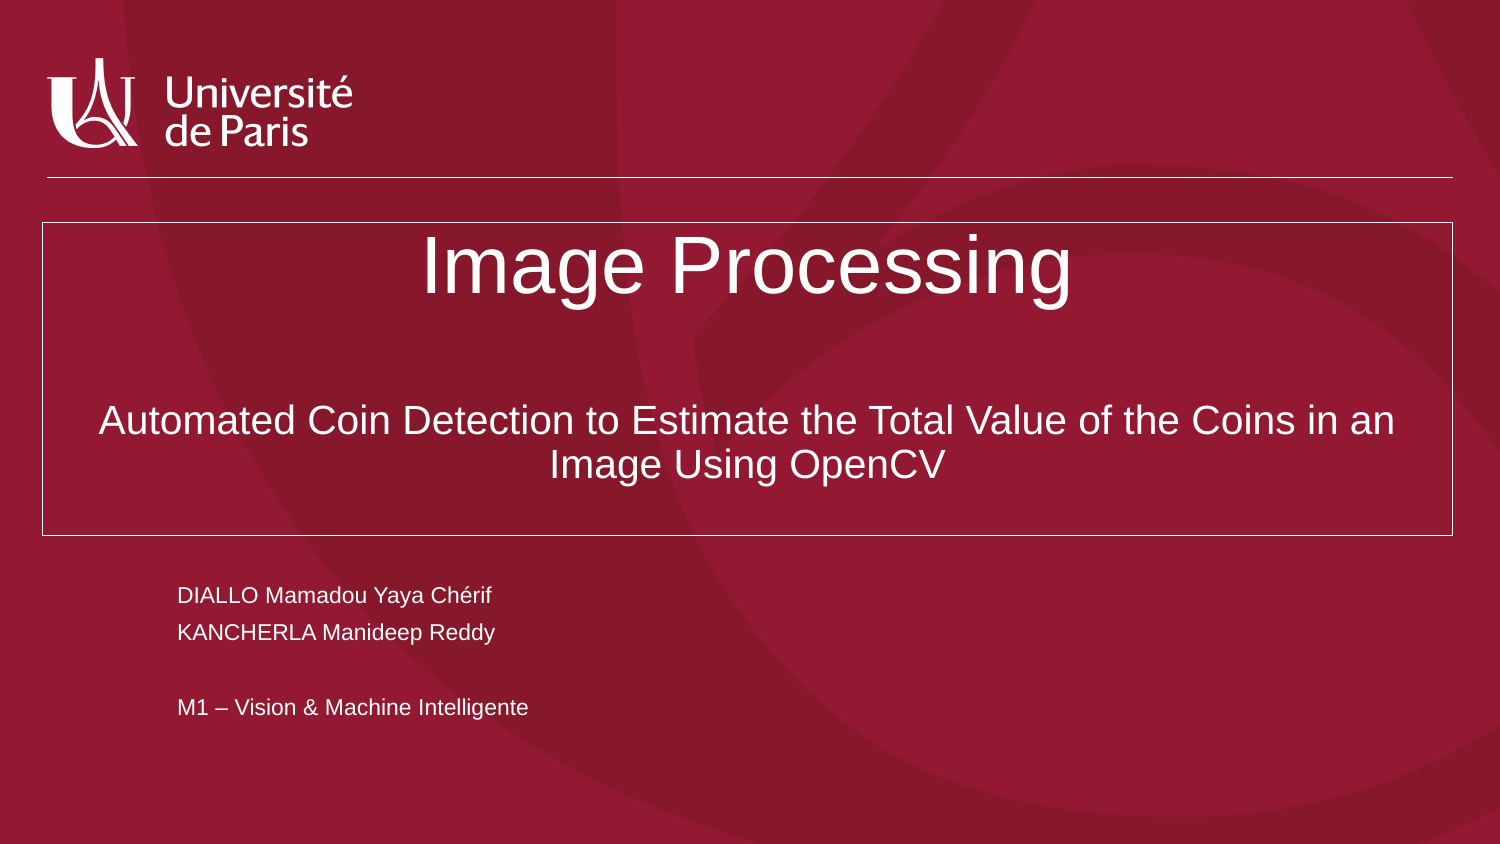

# Image Processing Automated Coin Detection to Estimate the Total Value of the Coins in an Image Using OpenCV
DIALLO Mamadou Yaya Chérif
KANCHERLA Manideep Reddy

M1 – Vision & Machine Intelligente